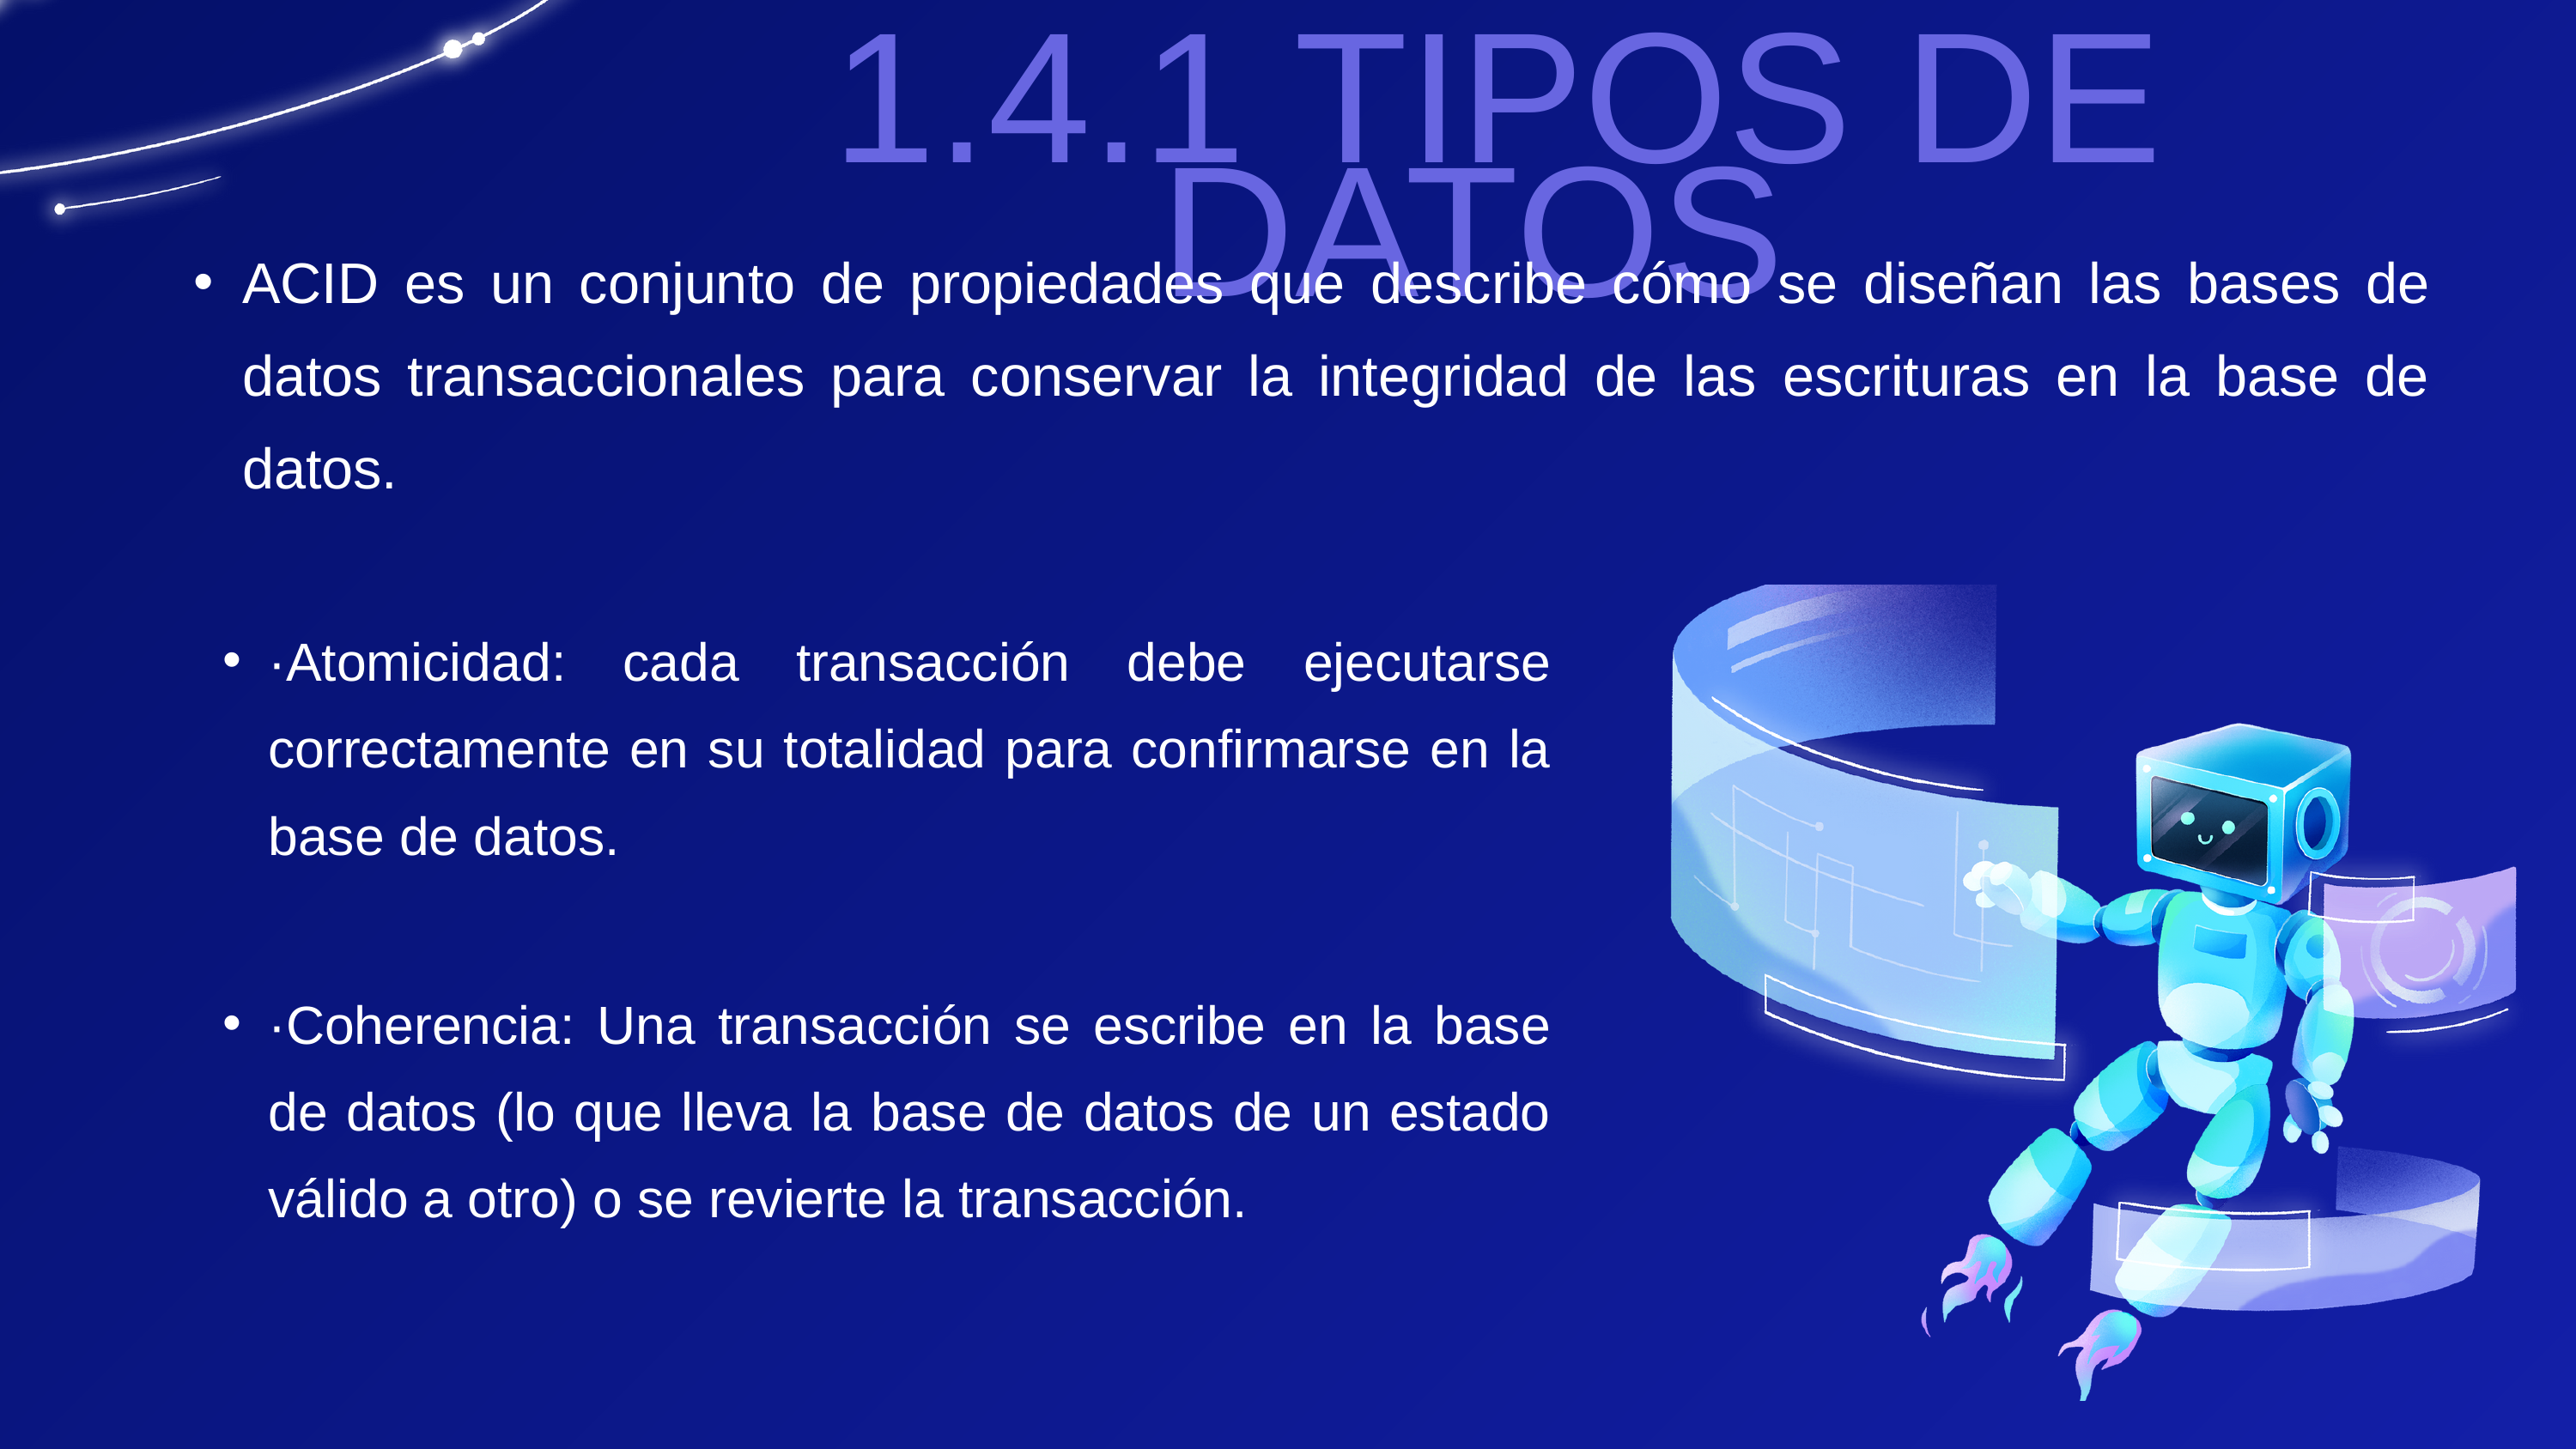

1.4.1 TIPOS DE DATOS

ACID es un conjunto de propiedades que describe cómo se diseñan las bases de datos transaccionales para conservar la integridad de las escrituras en la base de datos.

·Atomicidad: cada transacción debe ejecutarse correctamente en su totalidad para confirmarse en la base de datos.

·Coherencia: Una transacción se escribe en la base de datos (lo que lleva la base de datos de un estado válido a otro) o se revierte la transacción.